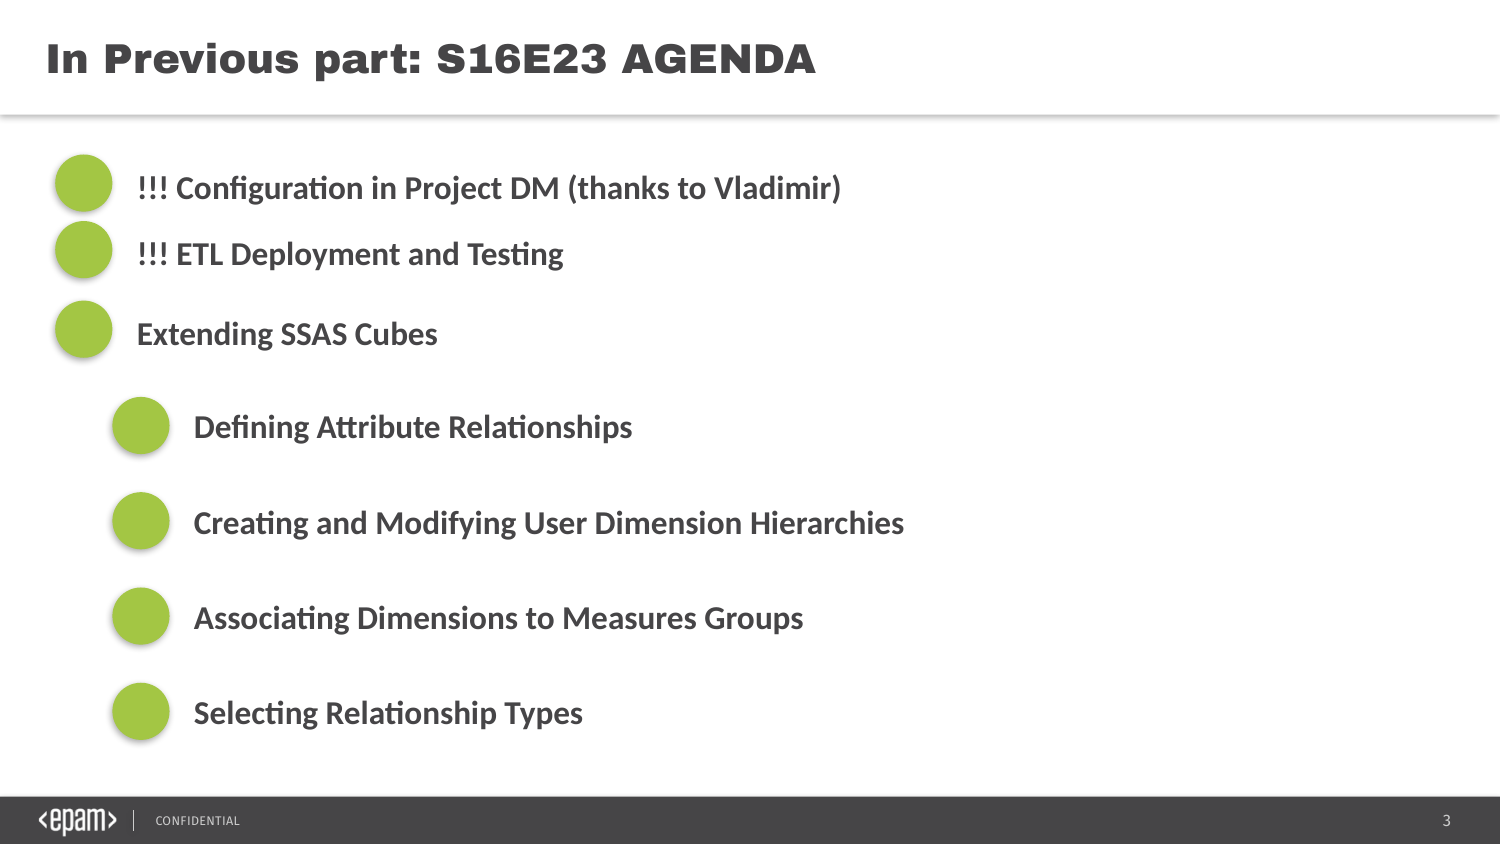

In Previous part: S16E23 AGENDA

!!! Configuration in Project DM (thanks to Vladimir)

!!! ETL Deployment and Testing

Extending SSAS Cubes

Defining Attribute Relationships

Creating and Modifying User Dimension Hierarchies

Associating Dimensions to Measures Groups

Selecting Relationship Types